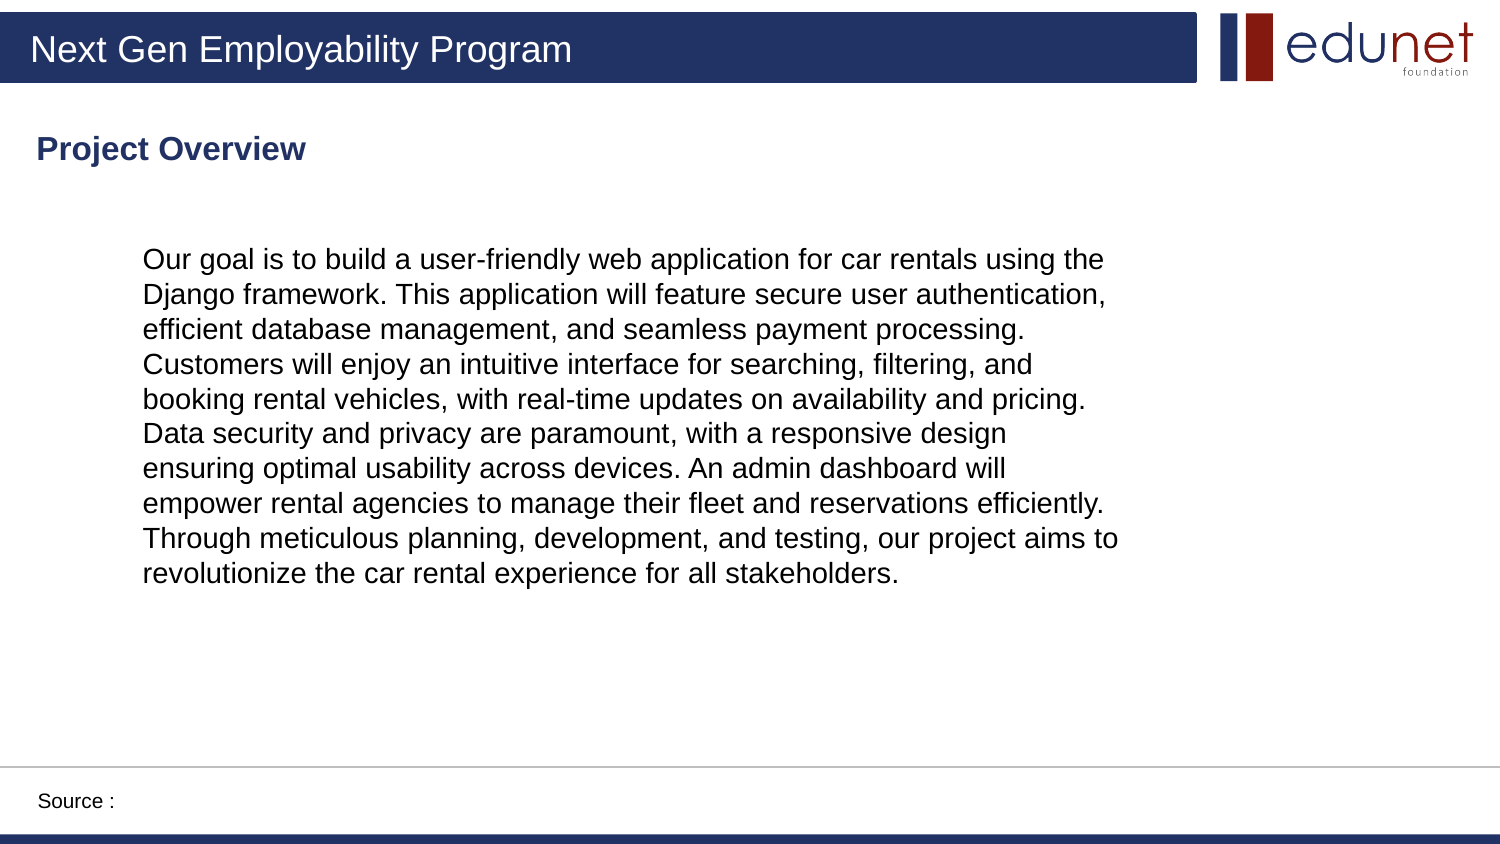

Project Overview
Our goal is to build a user-friendly web application for car rentals using the Django framework. This application will feature secure user authentication, efficient database management, and seamless payment processing. Customers will enjoy an intuitive interface for searching, filtering, and booking rental vehicles, with real-time updates on availability and pricing. Data security and privacy are paramount, with a responsive design ensuring optimal usability across devices. An admin dashboard will empower rental agencies to manage their fleet and reservations efficiently. Through meticulous planning, development, and testing, our project aims to revolutionize the car rental experience for all stakeholders.
Source :